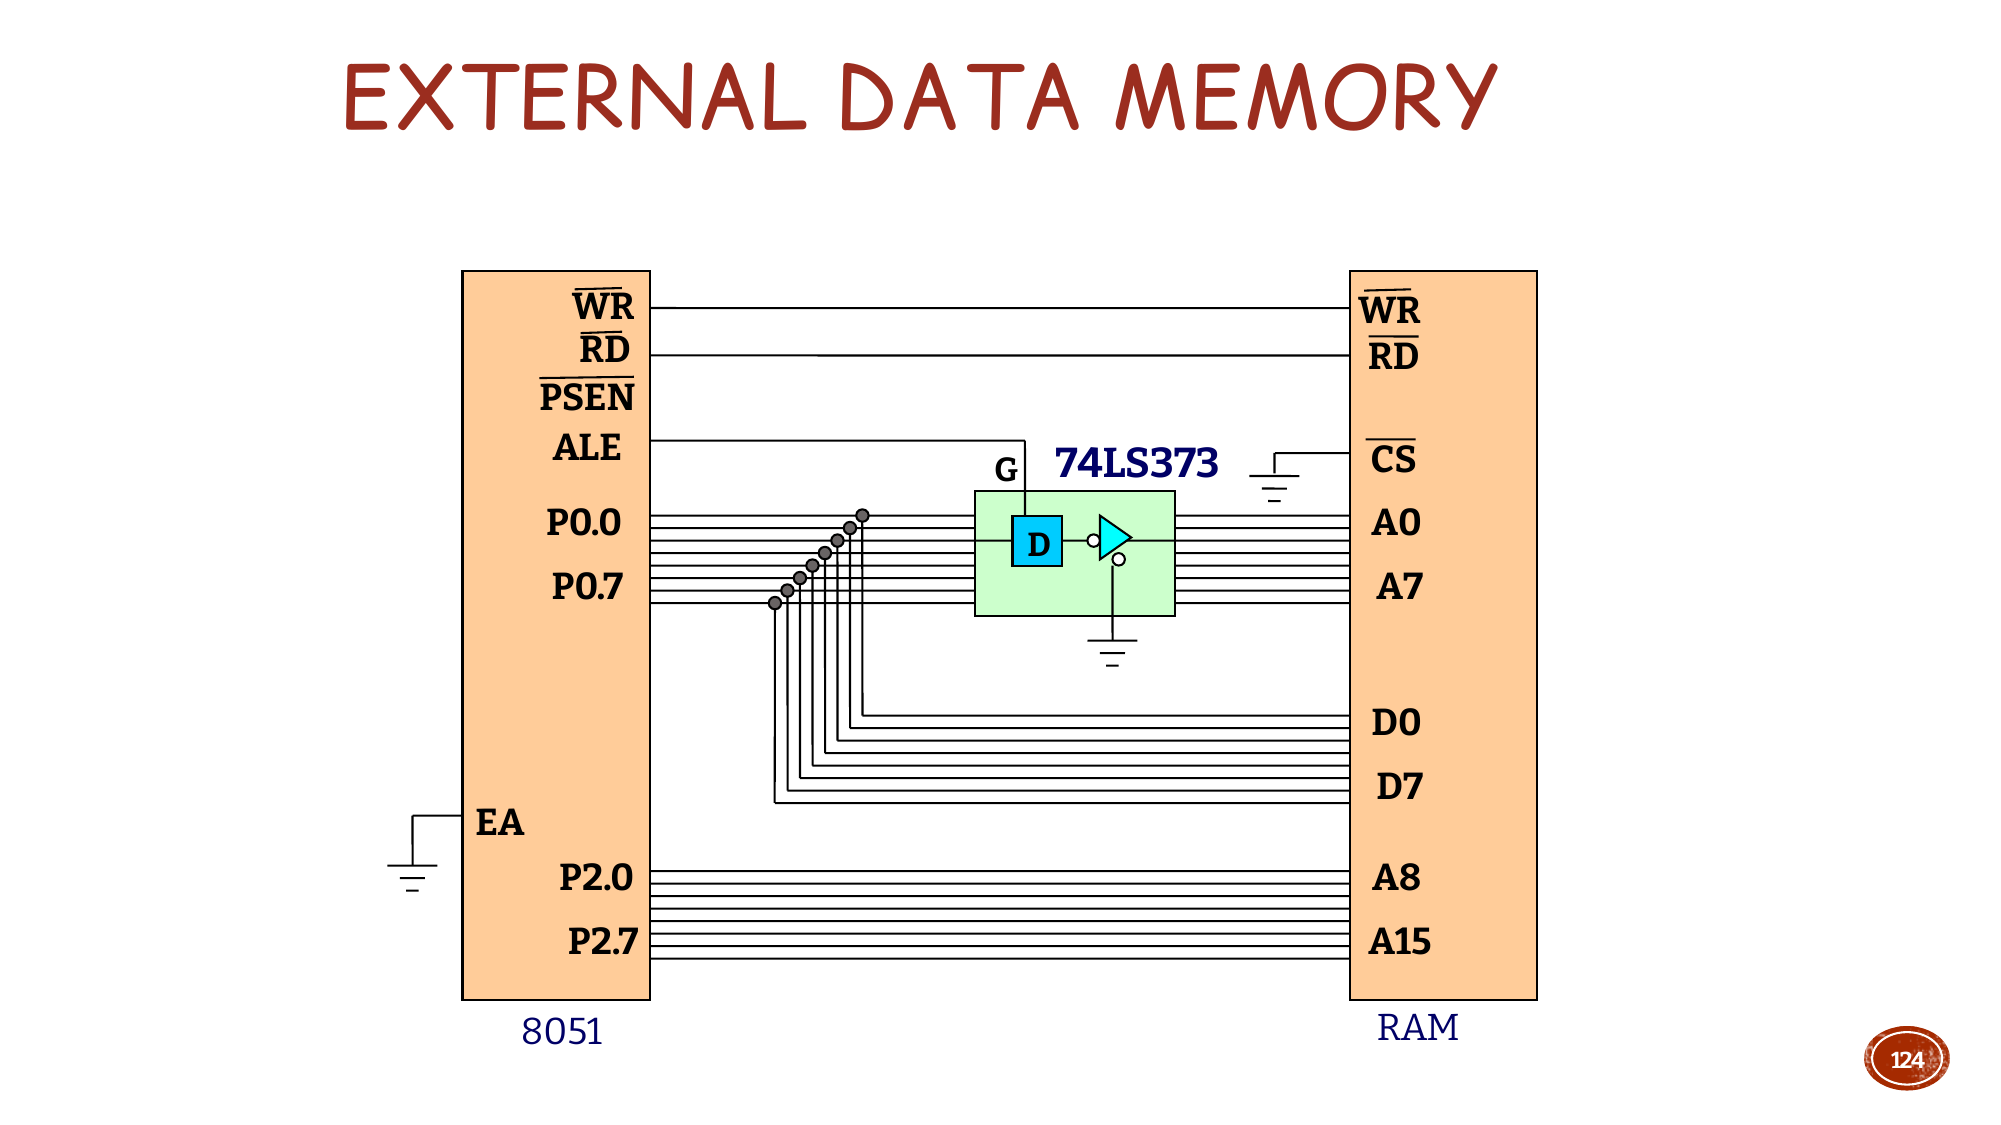

# External data memory

WR
WR

RD
RD

PSEN

ALE
74LS373
CS

G

P0.0
P0.7

A0
A7

D

D0
D7

EA

P2.0
 P2.7
A8
A15

RAM
8051
124